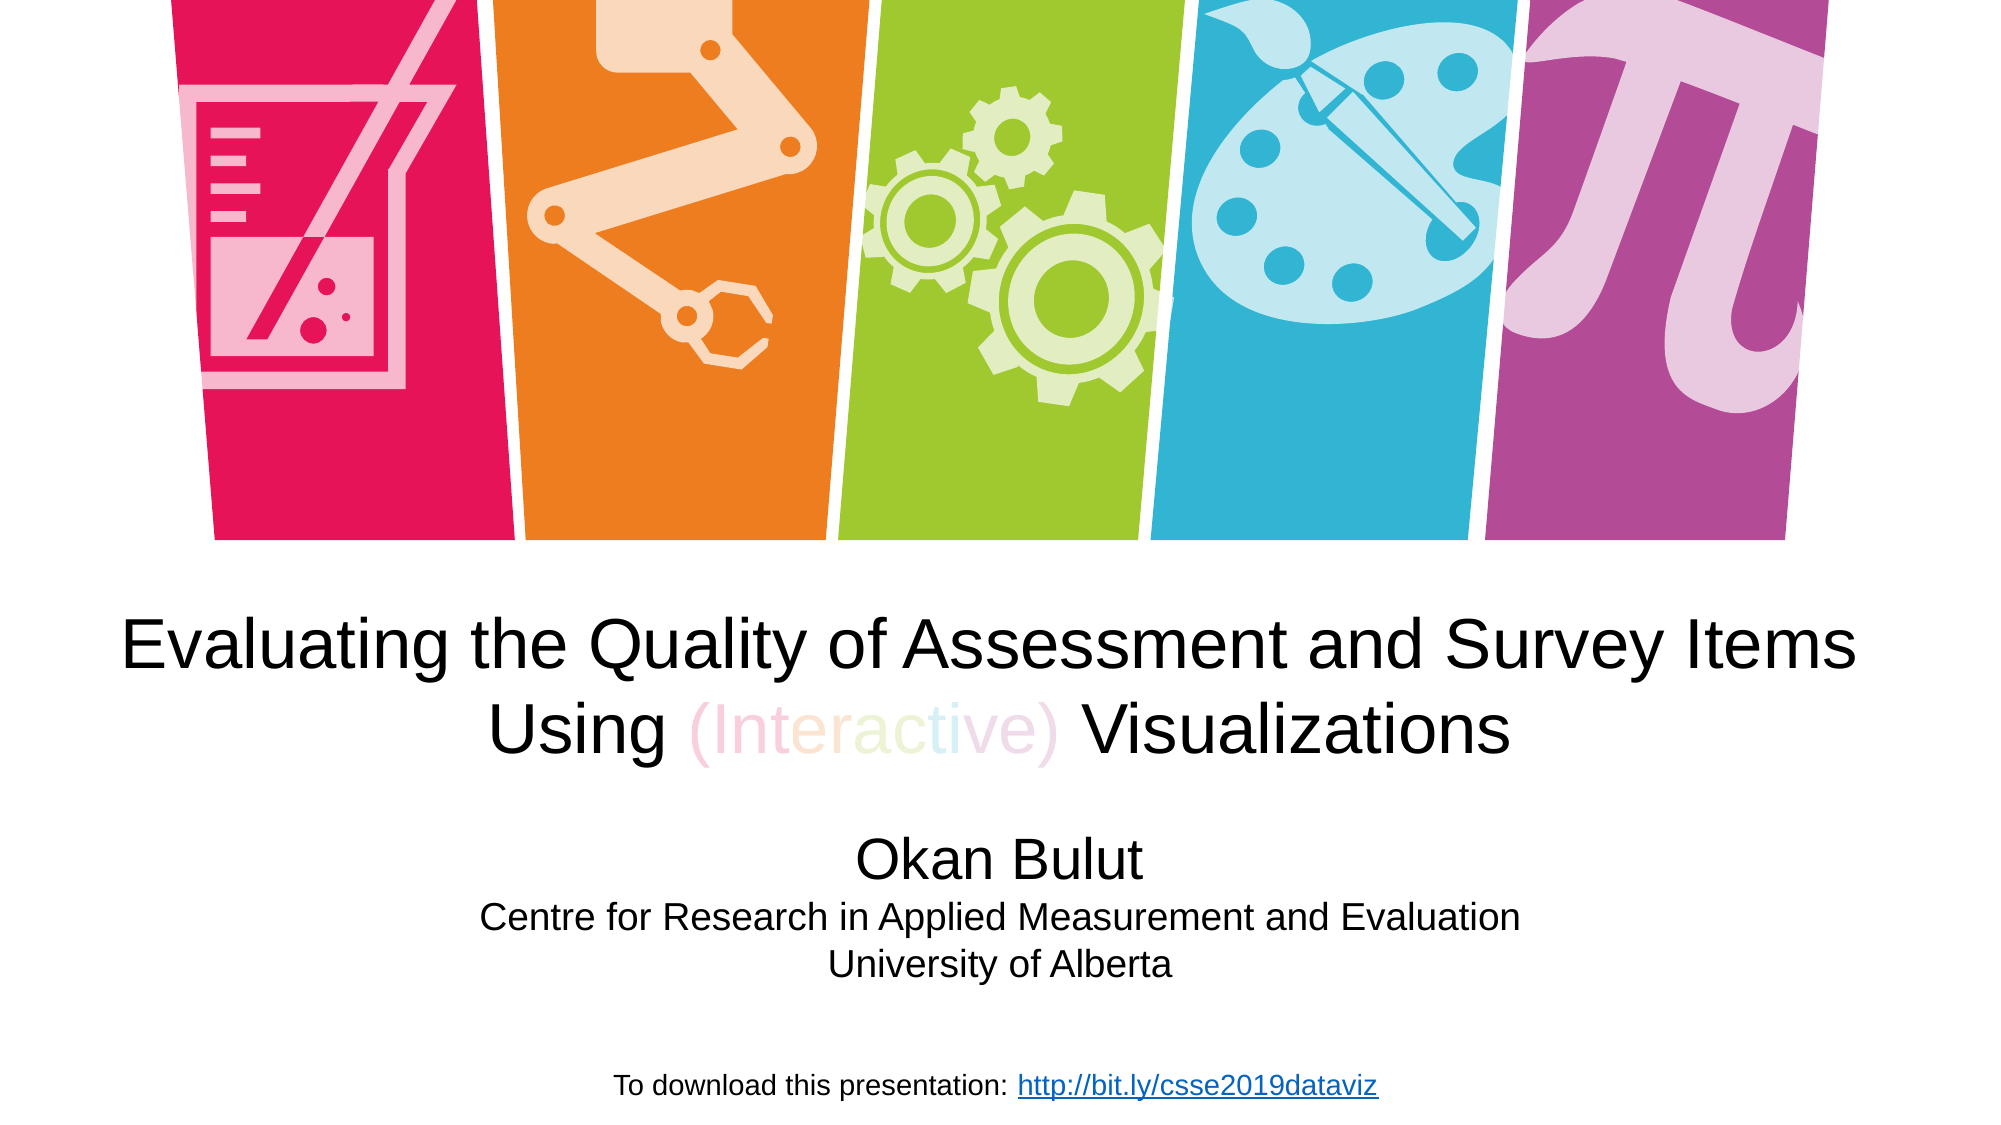

Evaluating the Quality of Assessment and Survey Items
Using (Interactive) Visualizations
Okan Bulut
Centre for Research in Applied Measurement and Evaluation
University of Alberta
To download this presentation: http://bit.ly/csse2019dataviz